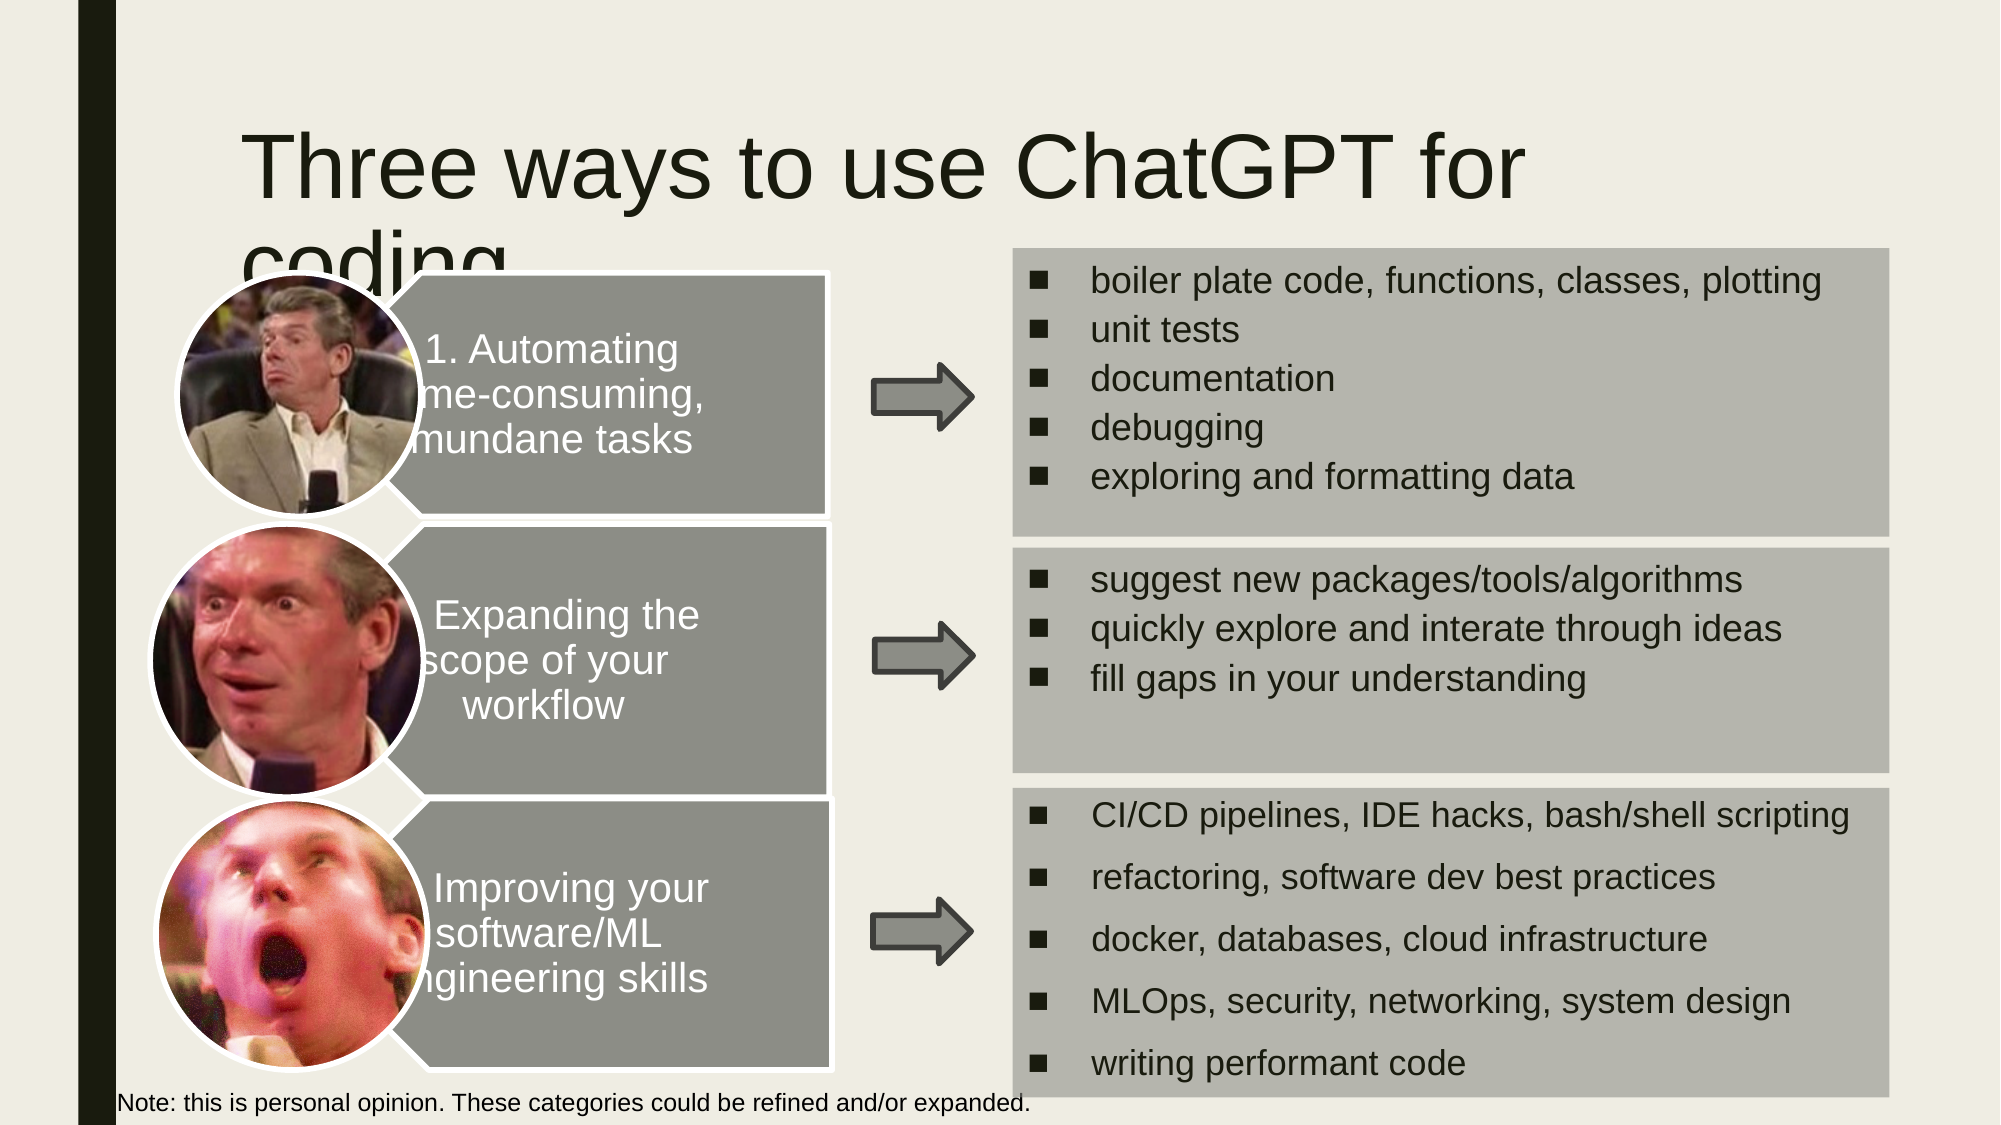

# Three ways to use ChatGPT for coding
boiler plate code, functions, classes, plotting
unit tests
documentation
debugging
exploring and formatting data

1. Automating time-consuming, mundane tasks

2. Expanding the scope of your workflow
suggest new packages/tools/algorithms
quickly explore and interate through ideas
fill gaps in your understanding

3. Improving your software/ML engineering skills

CI/CD pipelines, IDE hacks, bash/shell scripting
refactoring, software dev best practices
docker, databases, cloud infrastructure
MLOps, security, networking, system design
writing performant code

Note: this is personal opinion. These categories could be refined and/or expanded.